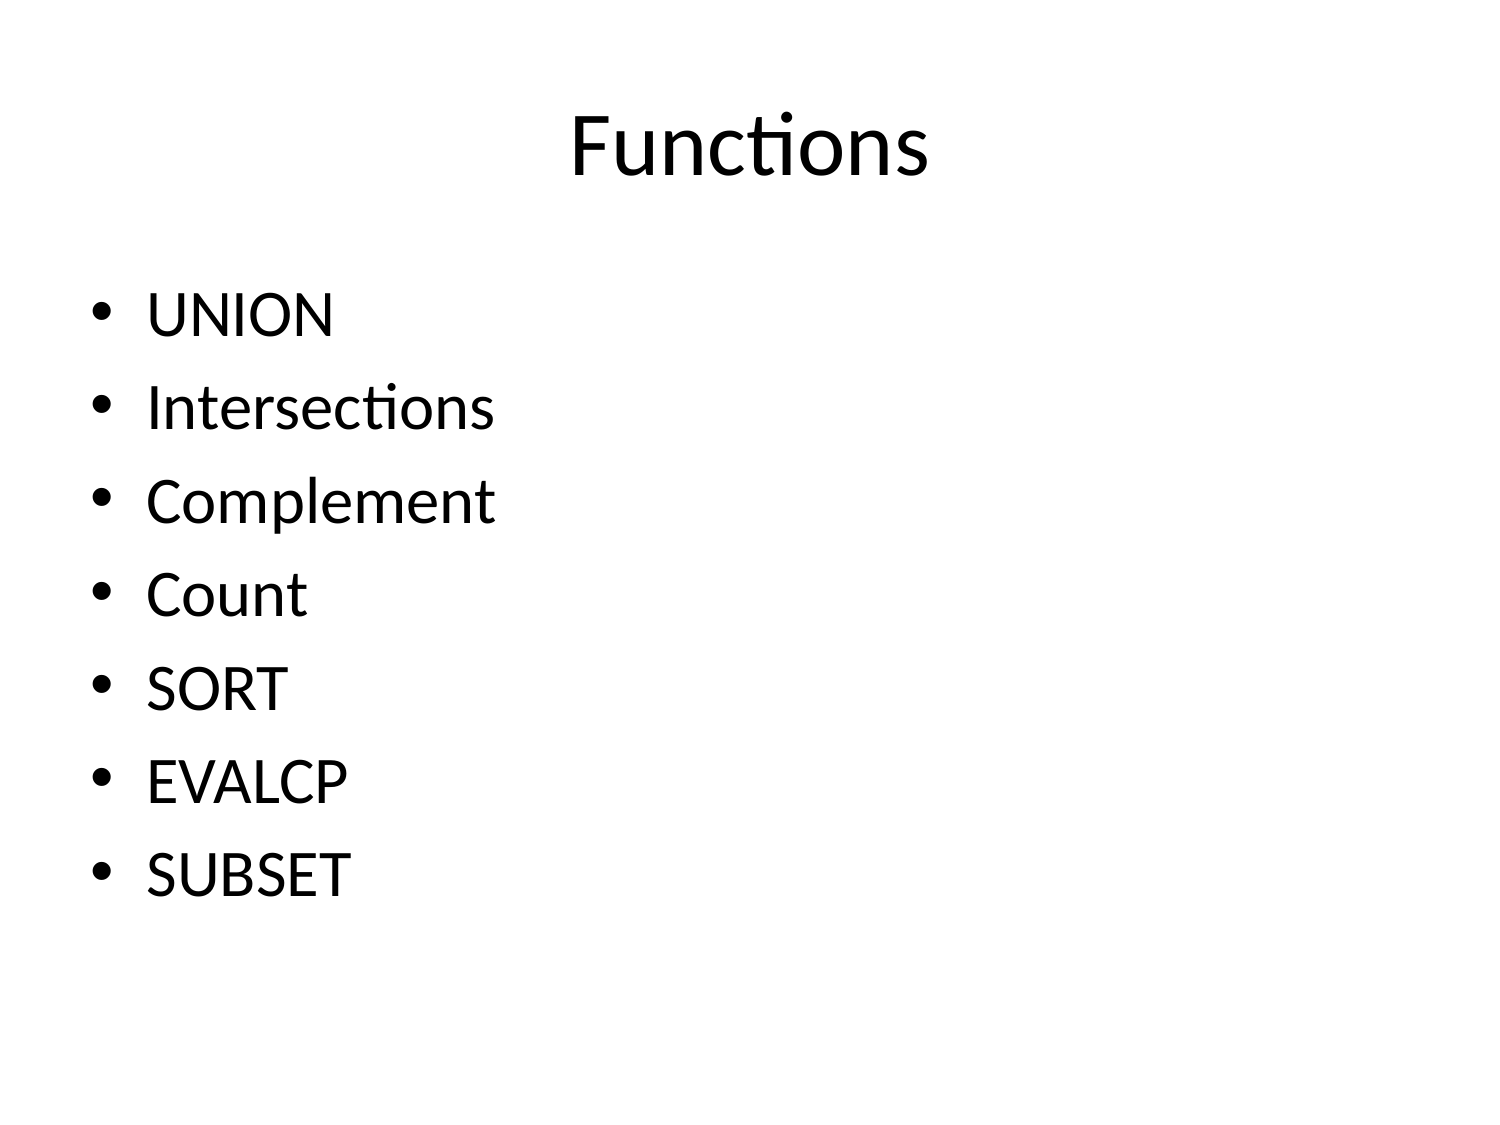

# Functions
UNION
Intersections
Complement
Count
SORT
EVALCP
SUBSET